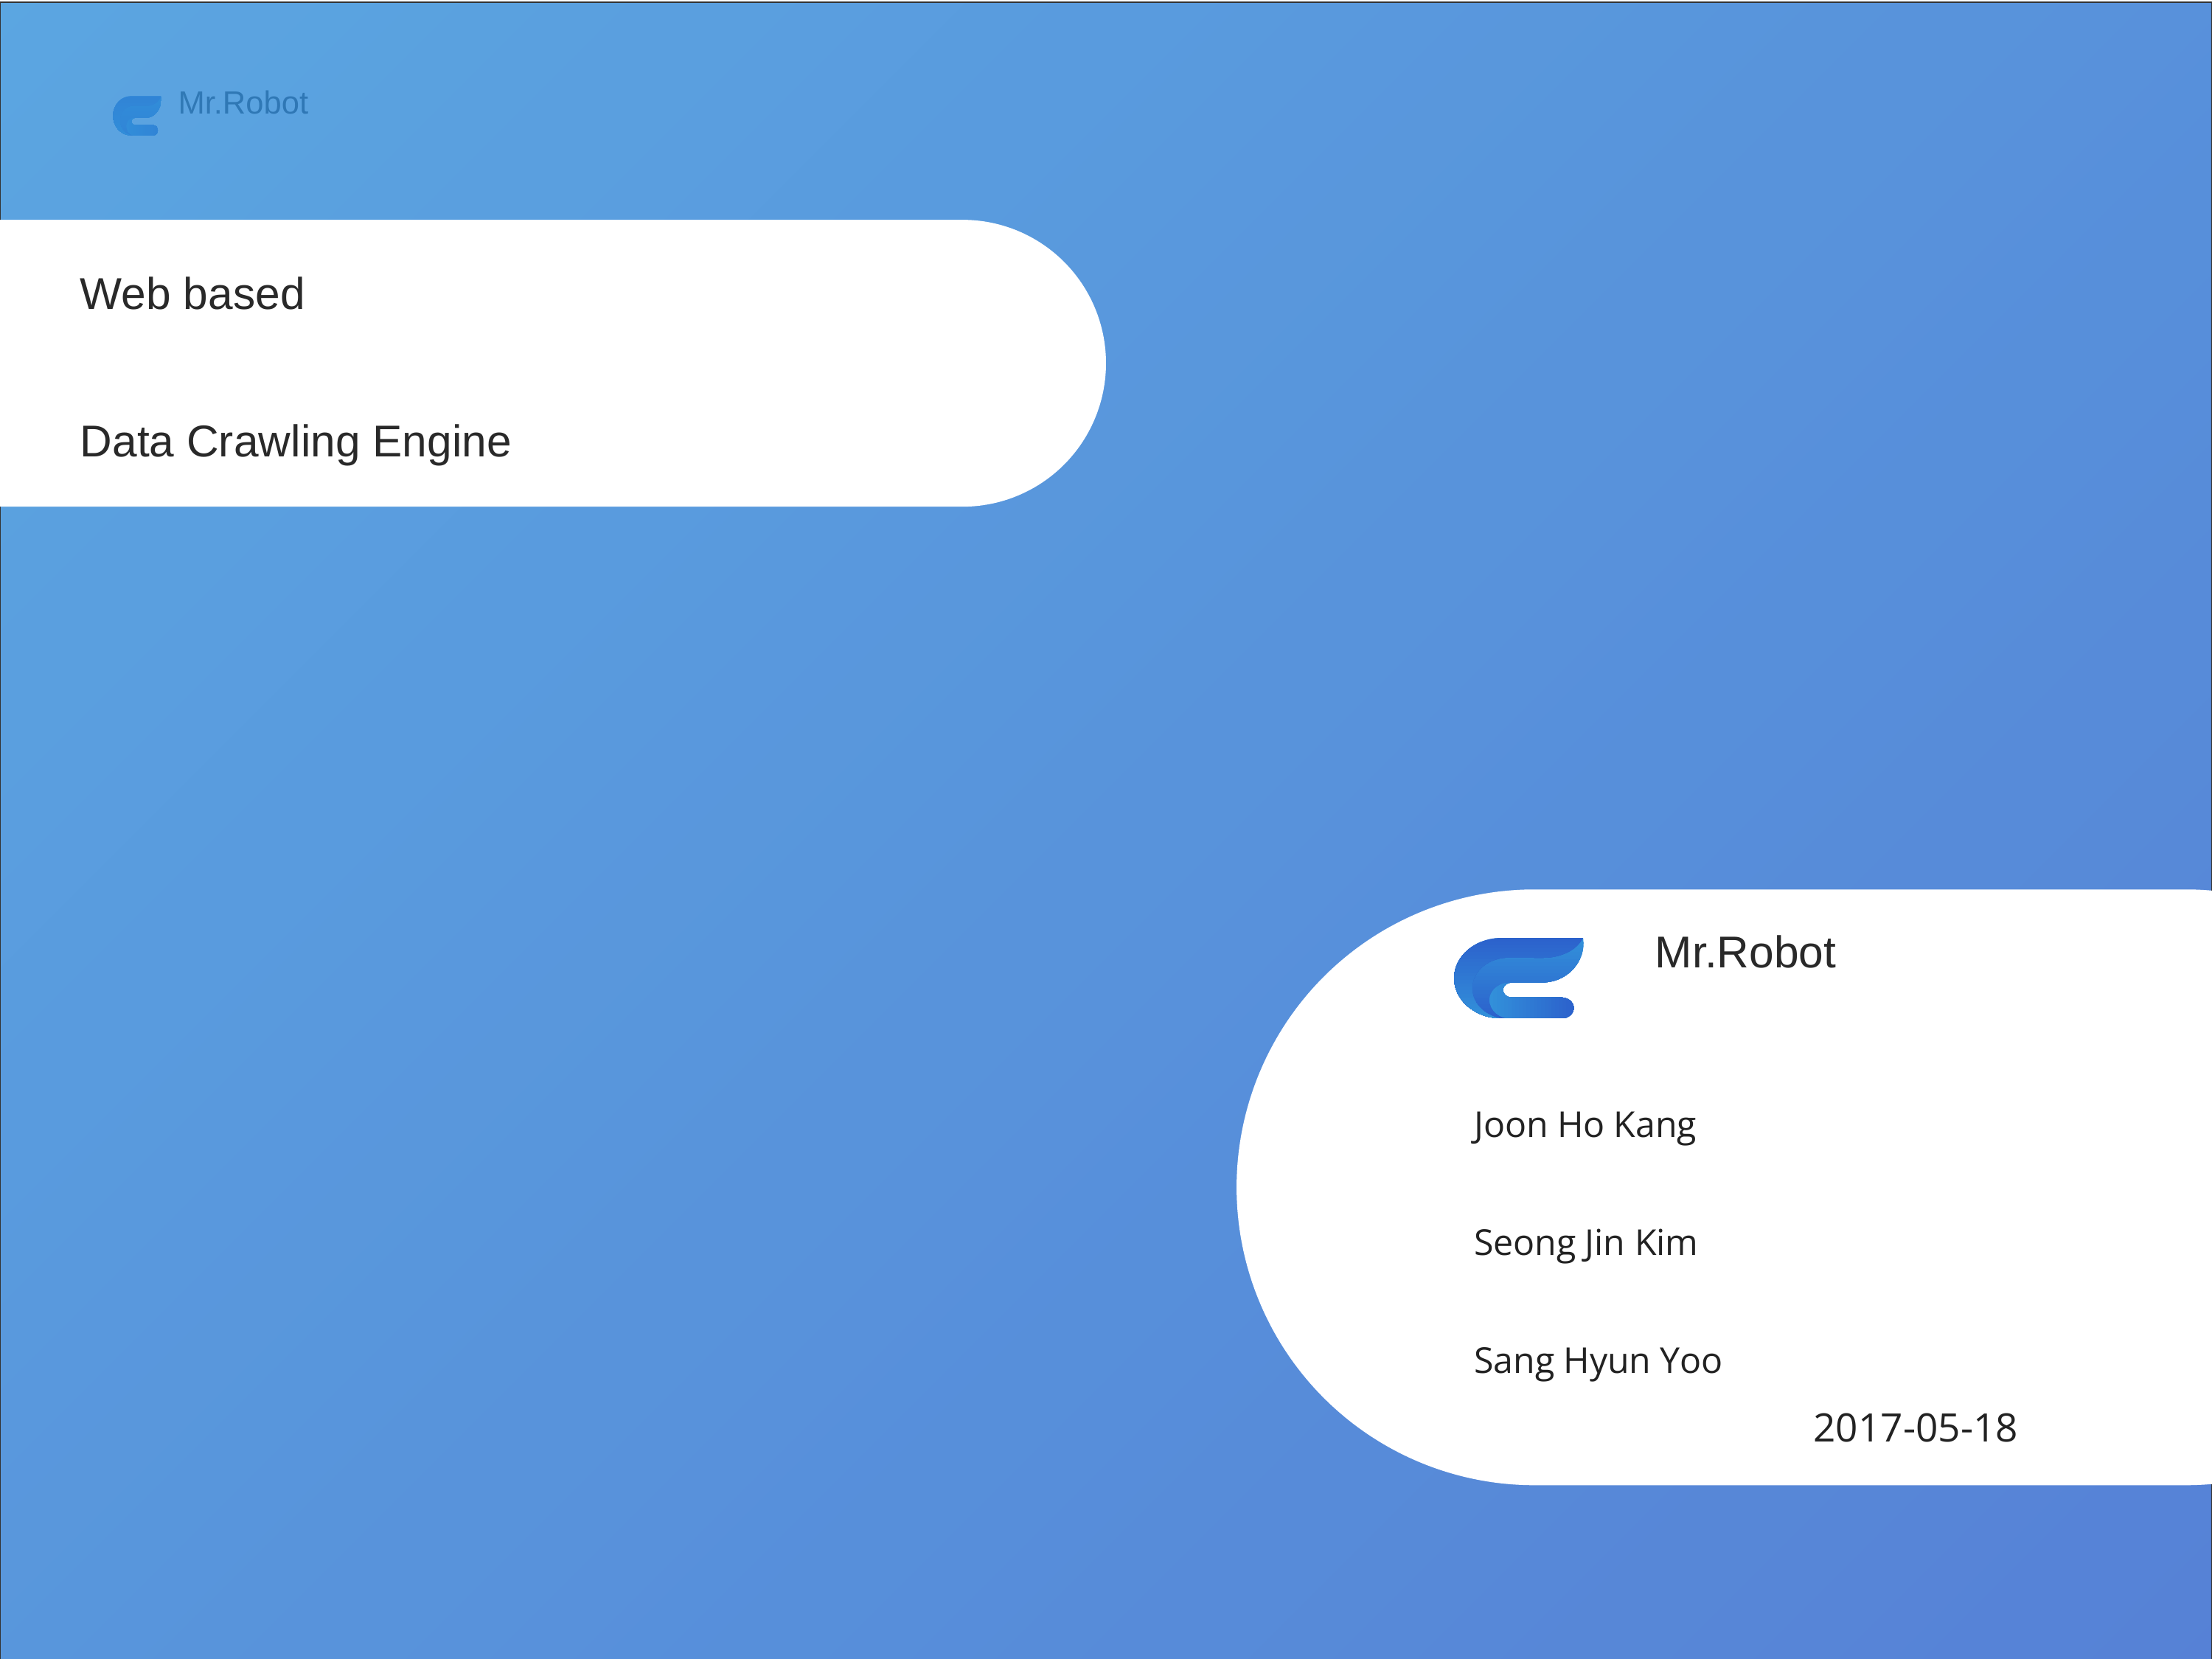

Web based
      Data Crawling Engine

Mr.Robot

 Joon Ho Kang
 Seong Jin Kim
 Sang Hyun Yoo
  2017-05-18